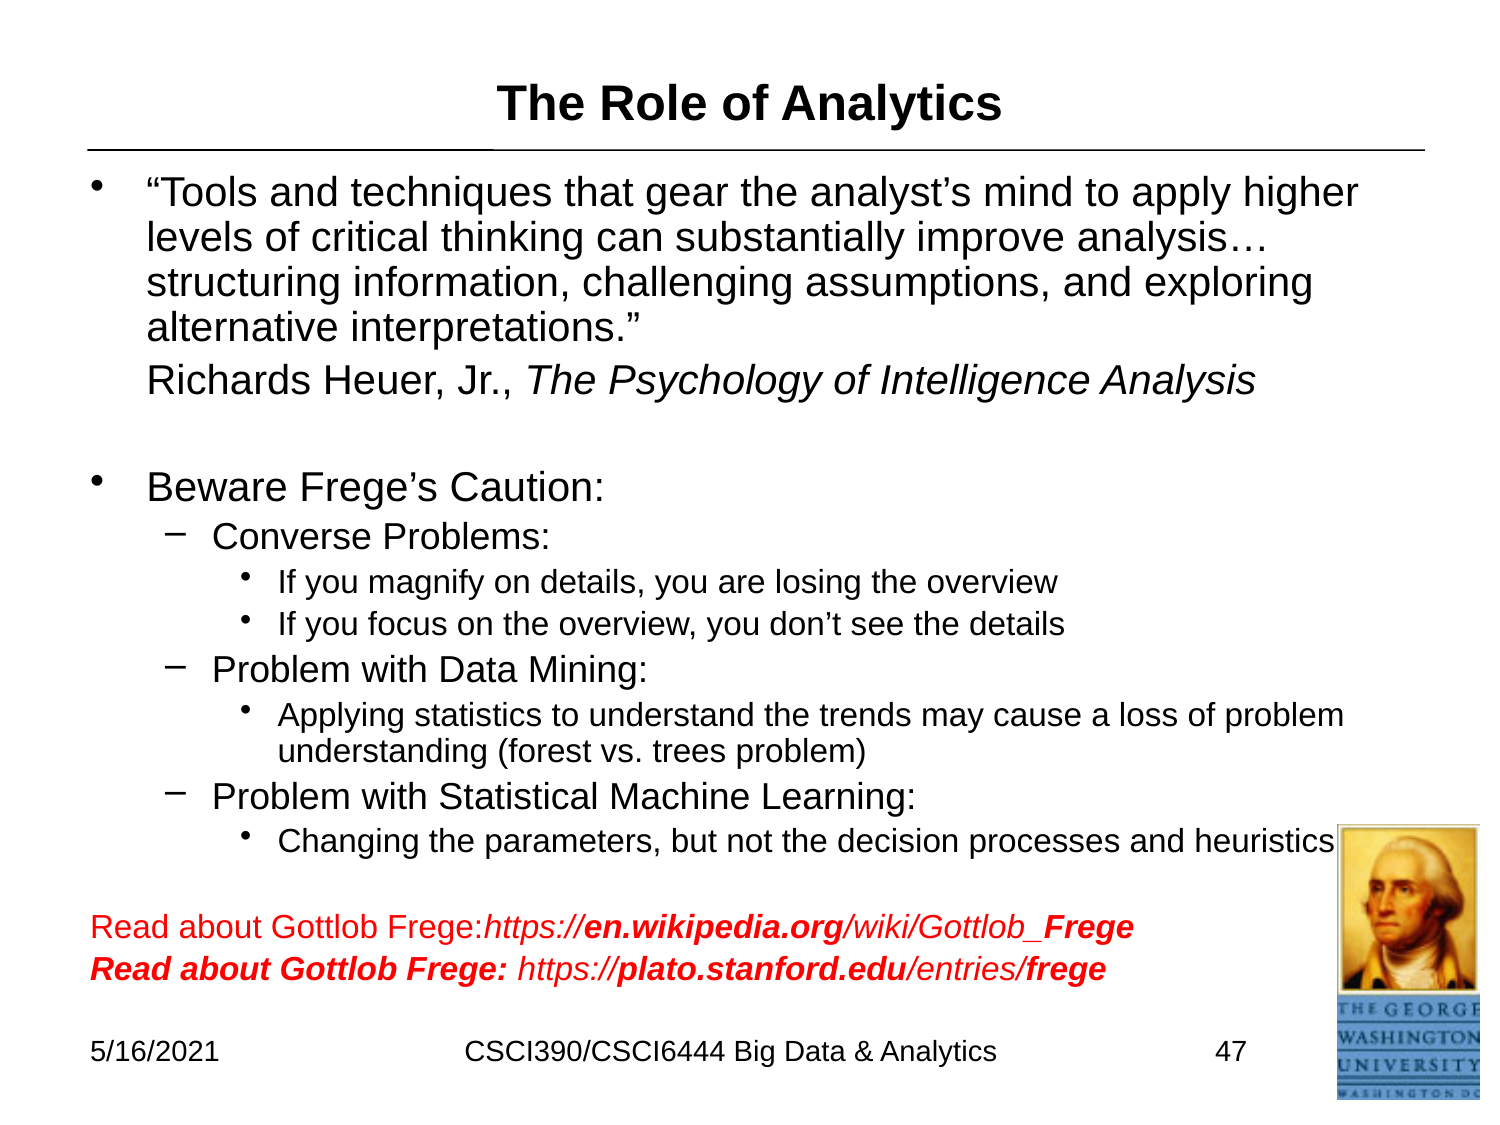

# The Role of Analytics
“Tools and techniques that gear the analyst’s mind to apply higher levels of critical thinking can substantially improve analysis… structuring information, challenging assumptions, and exploring alternative interpretations.”
	Richards Heuer, Jr., The Psychology of Intelligence Analysis

Beware Frege’s Caution:
Converse Problems:
If you magnify on details, you are losing the overview
If you focus on the overview, you don’t see the details
Problem with Data Mining:
Applying statistics to understand the trends may cause a loss of problem understanding (forest vs. trees problem)
Problem with Statistical Machine Learning:
Changing the parameters, but not the decision processes and heuristics

Read about Gottlob Frege:https://en.wikipedia.org/wiki/Gottlob_Frege
Read about Gottlob Frege: https://plato.stanford.edu/entries/frege
5/16/2021
CSCI390/CSCI6444 Big Data & Analytics
47